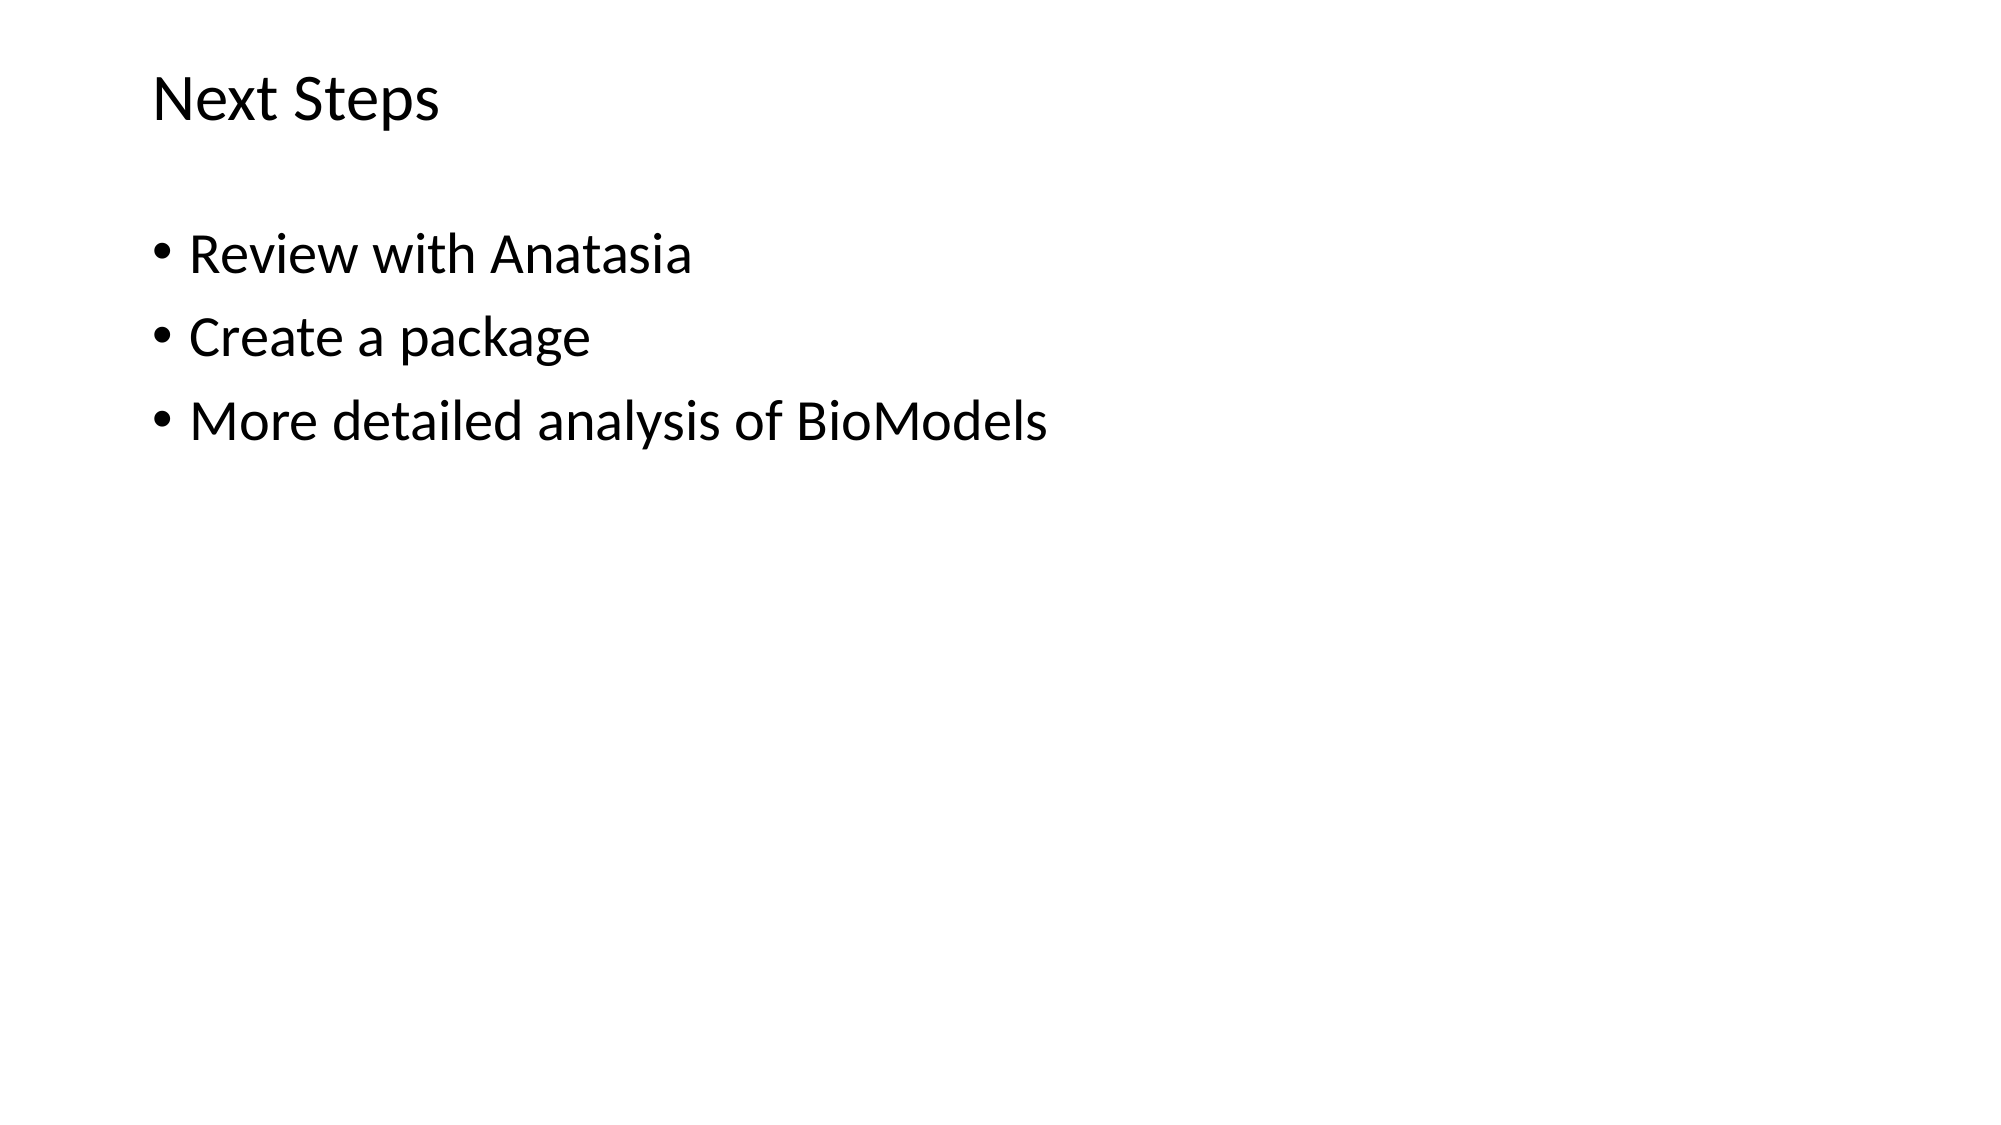

# Next Steps
Review with Anatasia
Create a package
More detailed analysis of BioModels